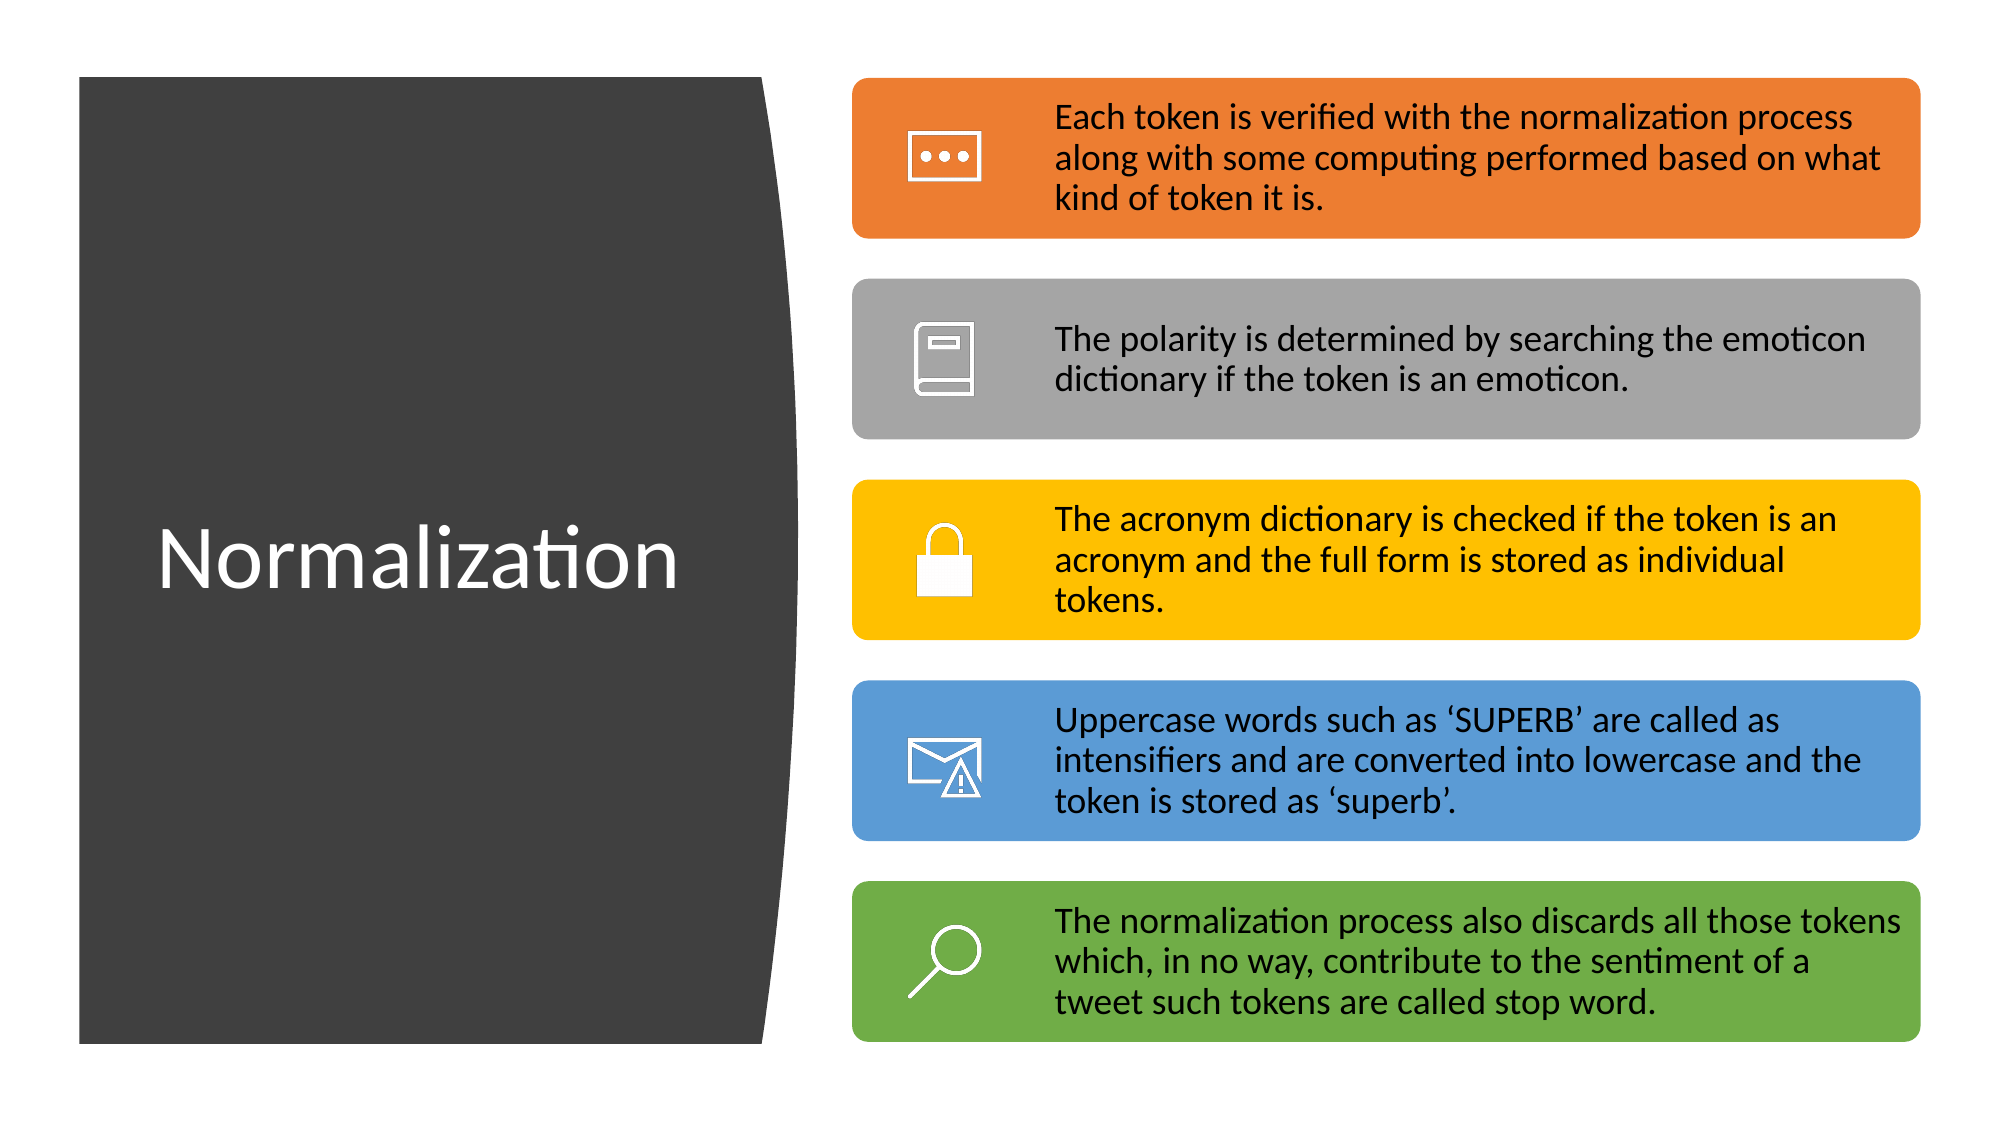

Each token is verified with the normalization process along with some computing performed based on what kind of token it is.
The polarity is determined by searching the emoticon dictionary if the token is an emoticon.
The acronym dictionary is checked if the token is an acronym and the full form is stored as individual tokens.
Uppercase words such as ‘SUPERB’ are called as intensifiers and are converted into lowercase and the token is stored as ‘superb’.
The normalization process also discards all those tokens which, in no way, contribute to the sentiment of a tweet such tokens are called stop word.

# Normalization